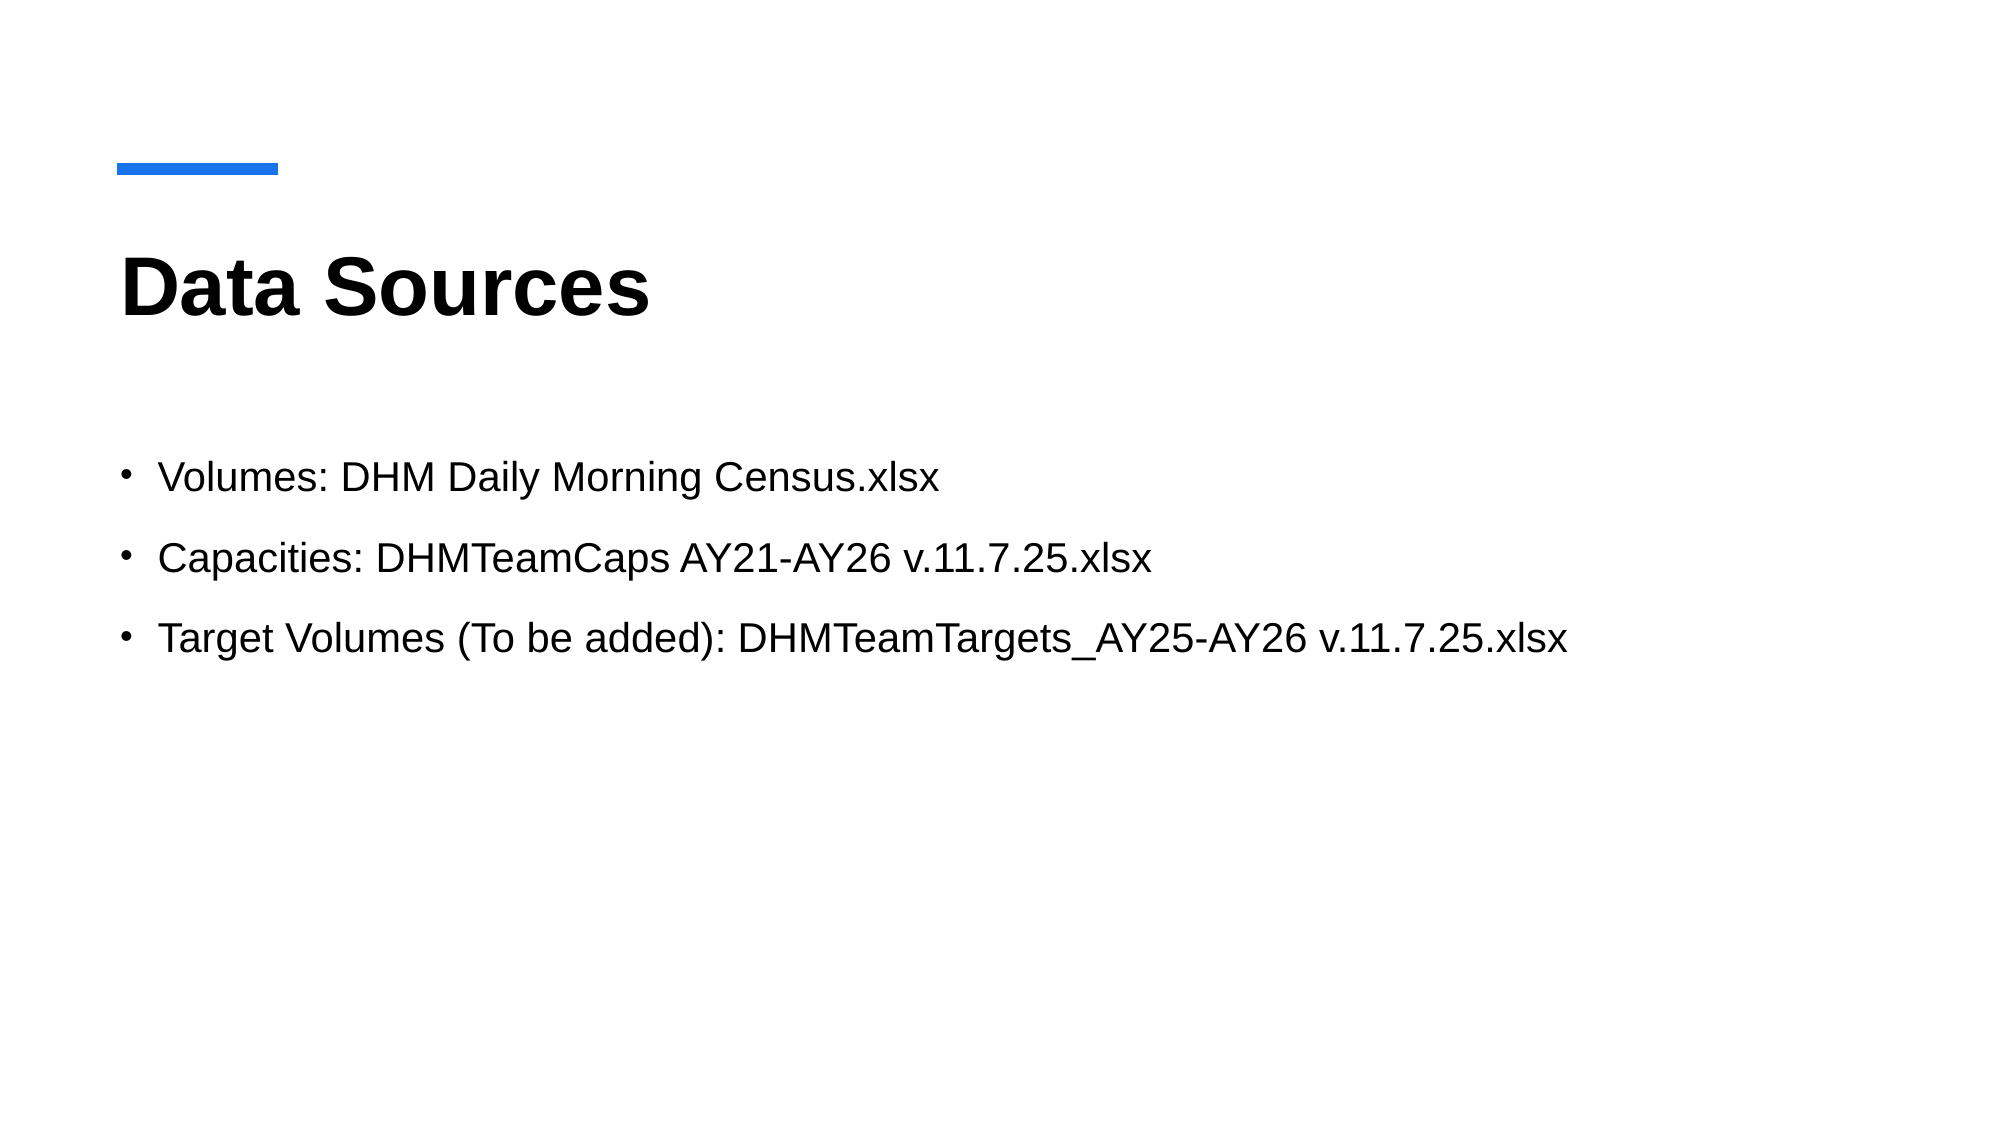

# Data Sources
Volumes: DHM Daily Morning Census.xlsx
Capacities: DHMTeamCaps AY21-AY26 v.11.7.25.xlsx
Target Volumes (To be added): DHMTeamTargets_AY25-AY26 v.11.7.25.xlsx